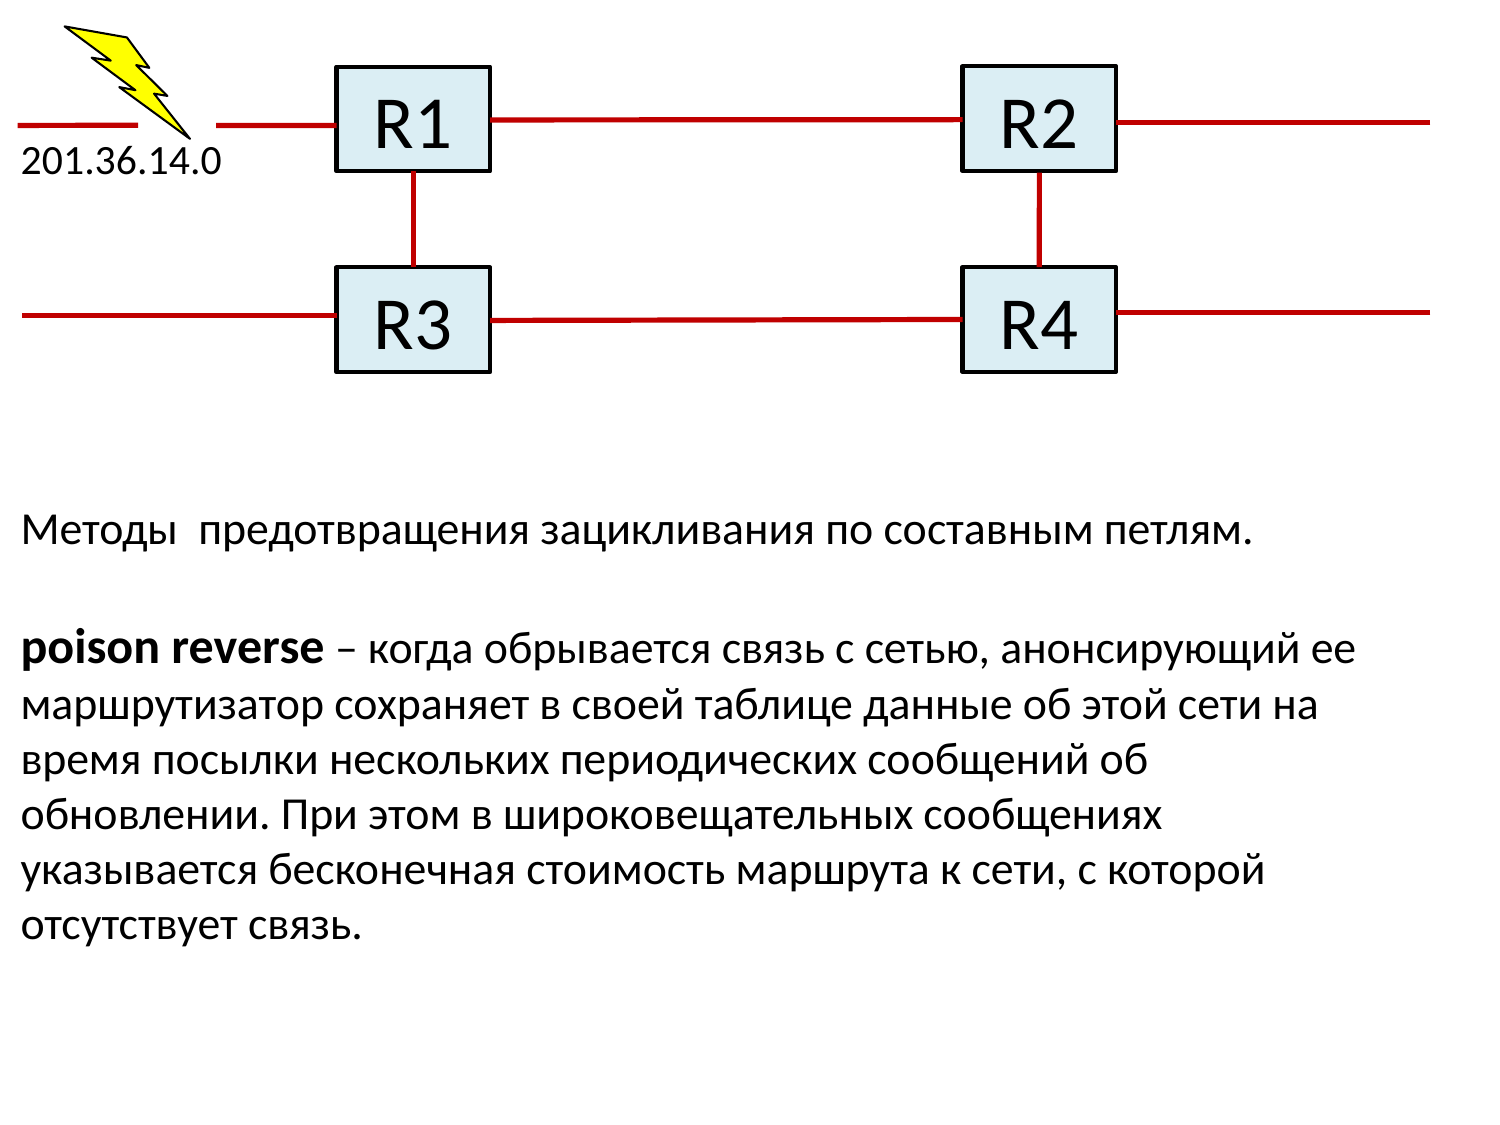

R2
R1
201.36.14.0
R4
R3
Методы  предотвращения зацикливания по составным петлям.

poison reverse – когда обрывается связь с сетью, анонсирующий ее маршрутизатор сохраняет в своей таблице данные об этой сети на время посылки нескольких периодических сообщений об обновлении. При этом в широковещательных сообщениях указывается бесконечная стоимость маршрута к сети, с которой отсутствует связь.